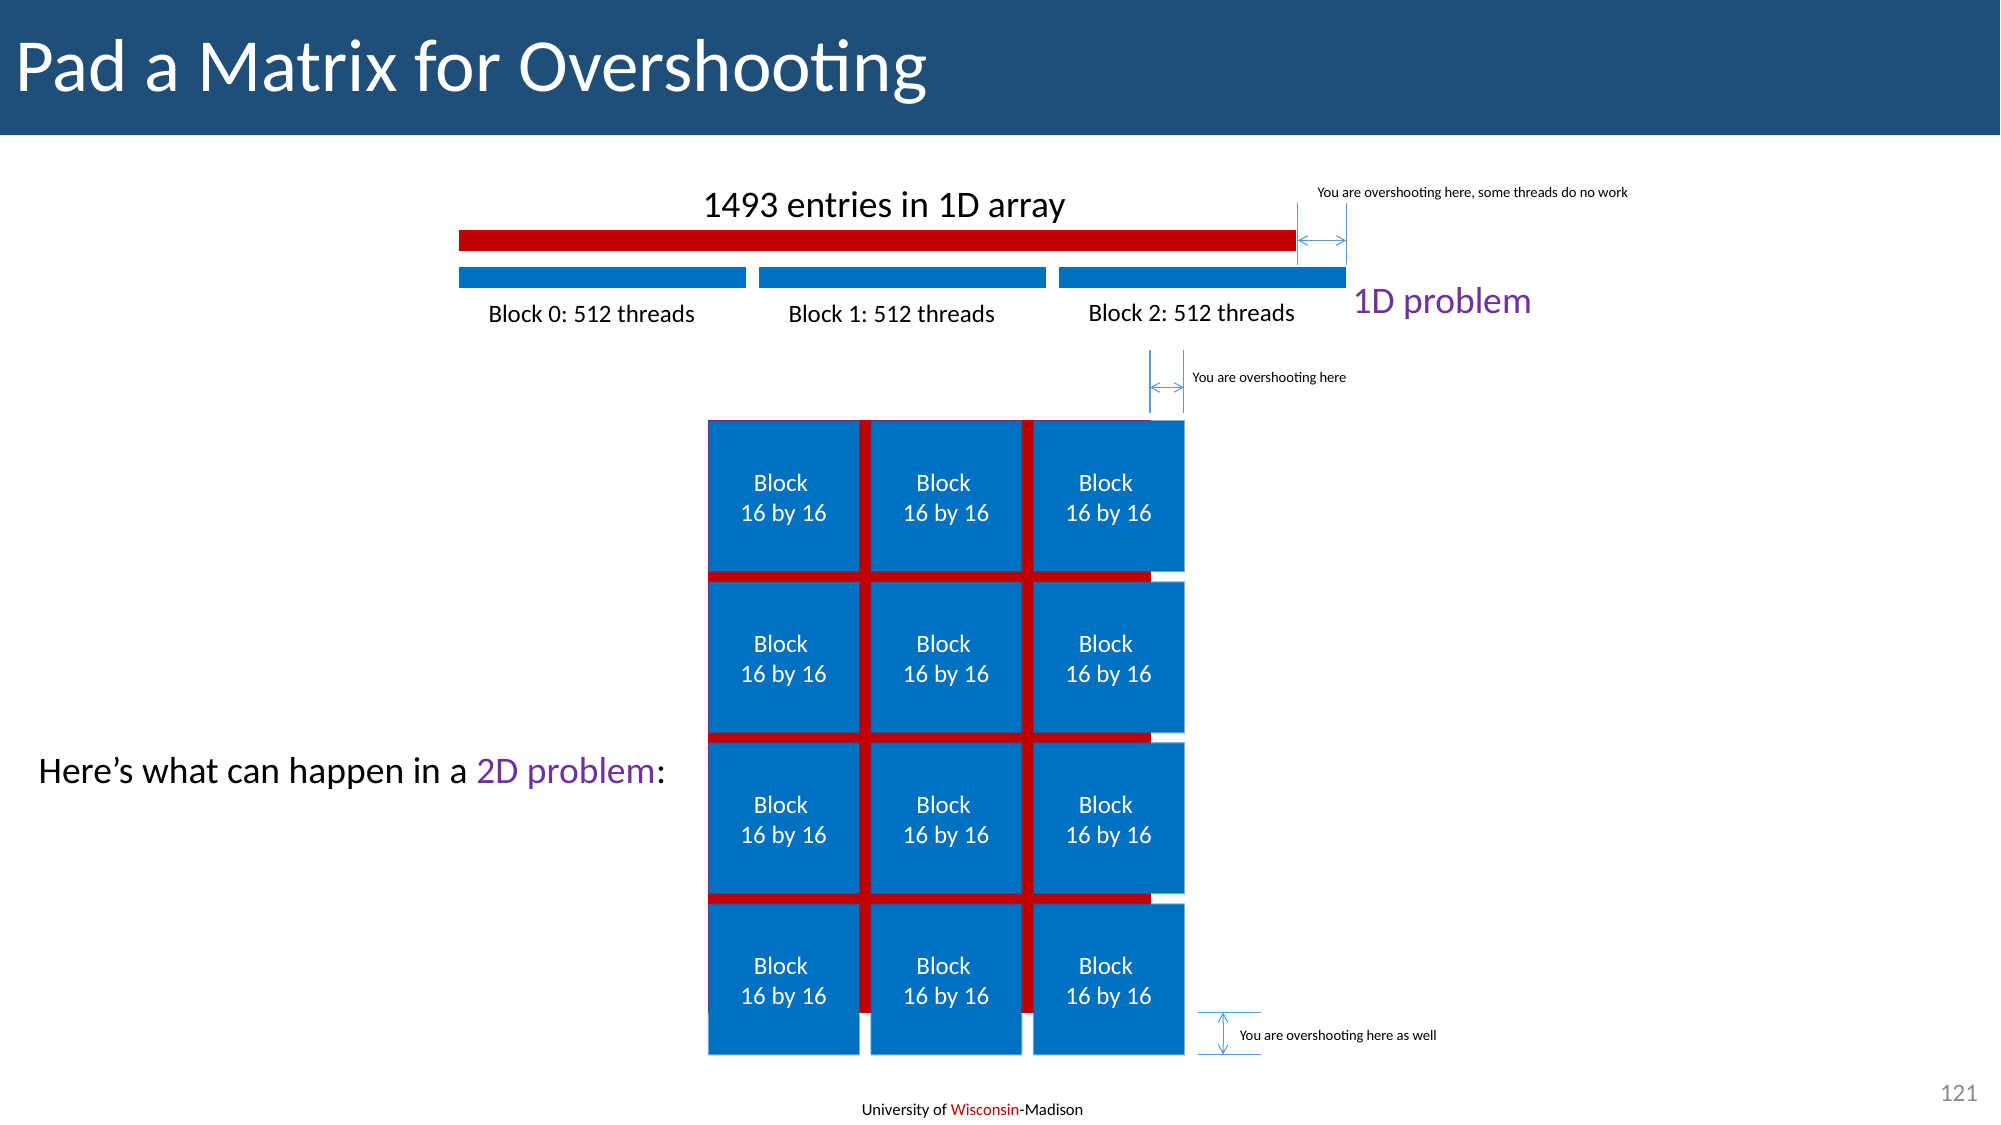

# Pad a Matrix for Overshooting
1493 entries in 1D array
You are overshooting here, some threads do no work
1D problem
Block 2: 512 threads
Block 0: 512 threads
Block 1: 512 threads
You are overshooting here

Block
16 by 16
Block
16 by 16
Block
16 by 16
Block
16 by 16
Block
16 by 16
Block
16 by 16
Block
16 by 16
Block
16 by 16
Block
16 by 16
Block
16 by 16
Block
16 by 16
Block
16 by 16
Here’s what can happen in a 2D problem:
You are overshooting here as well
121